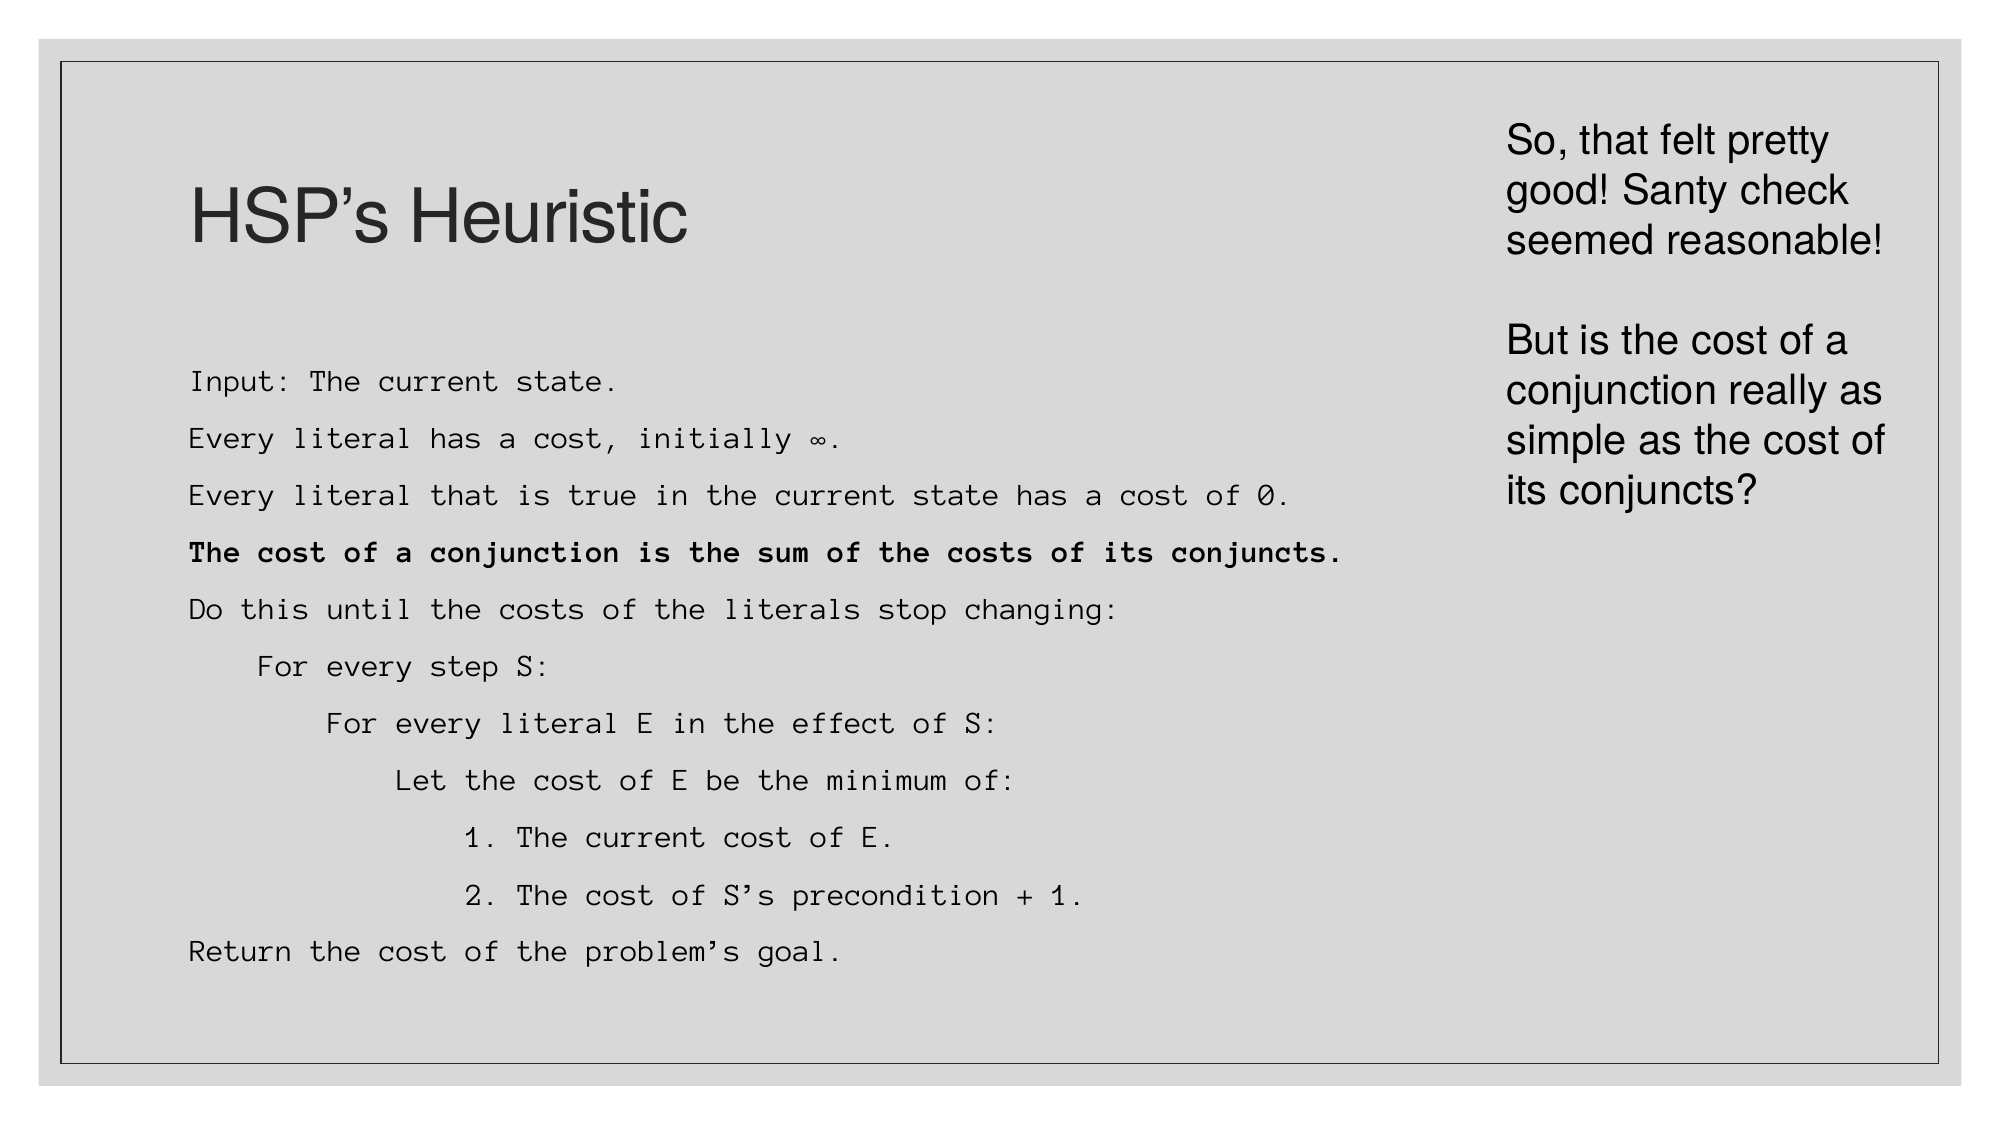

# HSP’s Heuristic
So, that felt pretty good! Santy check seemed reasonable!

But is the cost of a conjunction really as simple as the cost of its conjuncts?
Input: The current state.
Every literal has a cost, initially ∞.
Every literal that is true in the current state has a cost of 0.
The cost of a conjunction is the sum of the costs of its conjuncts.
Do this until the costs of the literals stop changing:
    For every step S:
        For every literal E in the effect of S:
            Let the cost of E be the minimum of:
                1. The current cost of E.
                2. The cost of S’s precondition + 1.
Return the cost of the problem’s goal.